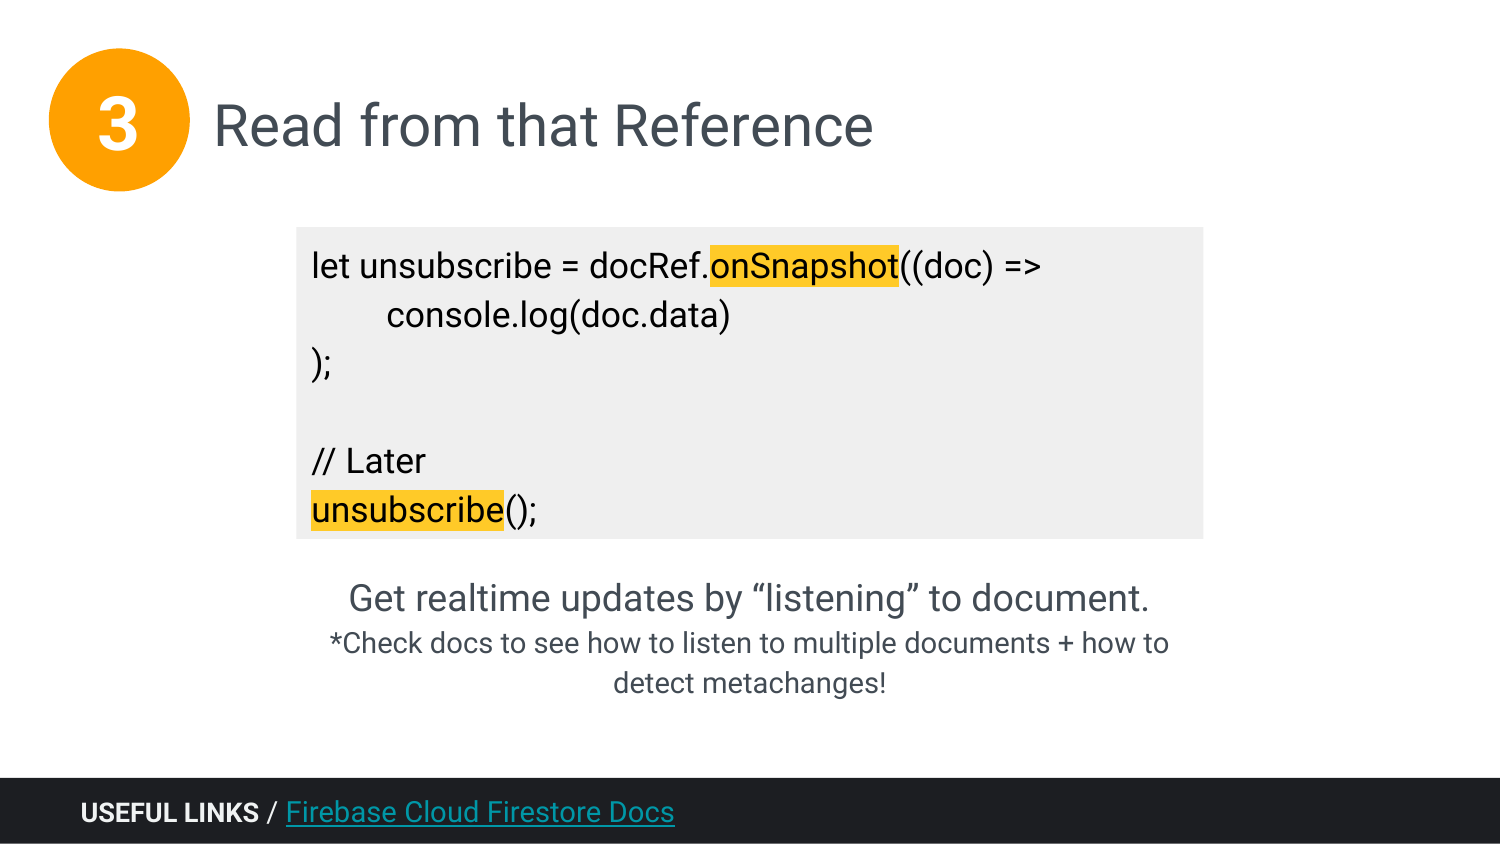

3
# Read from that Reference

let unsubscribe = docRef.onSnapshot((doc) =>
console.log(doc.data)
);

// Later
unsubscribe();
Get realtime updates by “listening” to document.
*Check docs to see how to listen to multiple documents + how to detect metachanges!

USEFUL LINKS / Firebase Cloud Firestore Docs